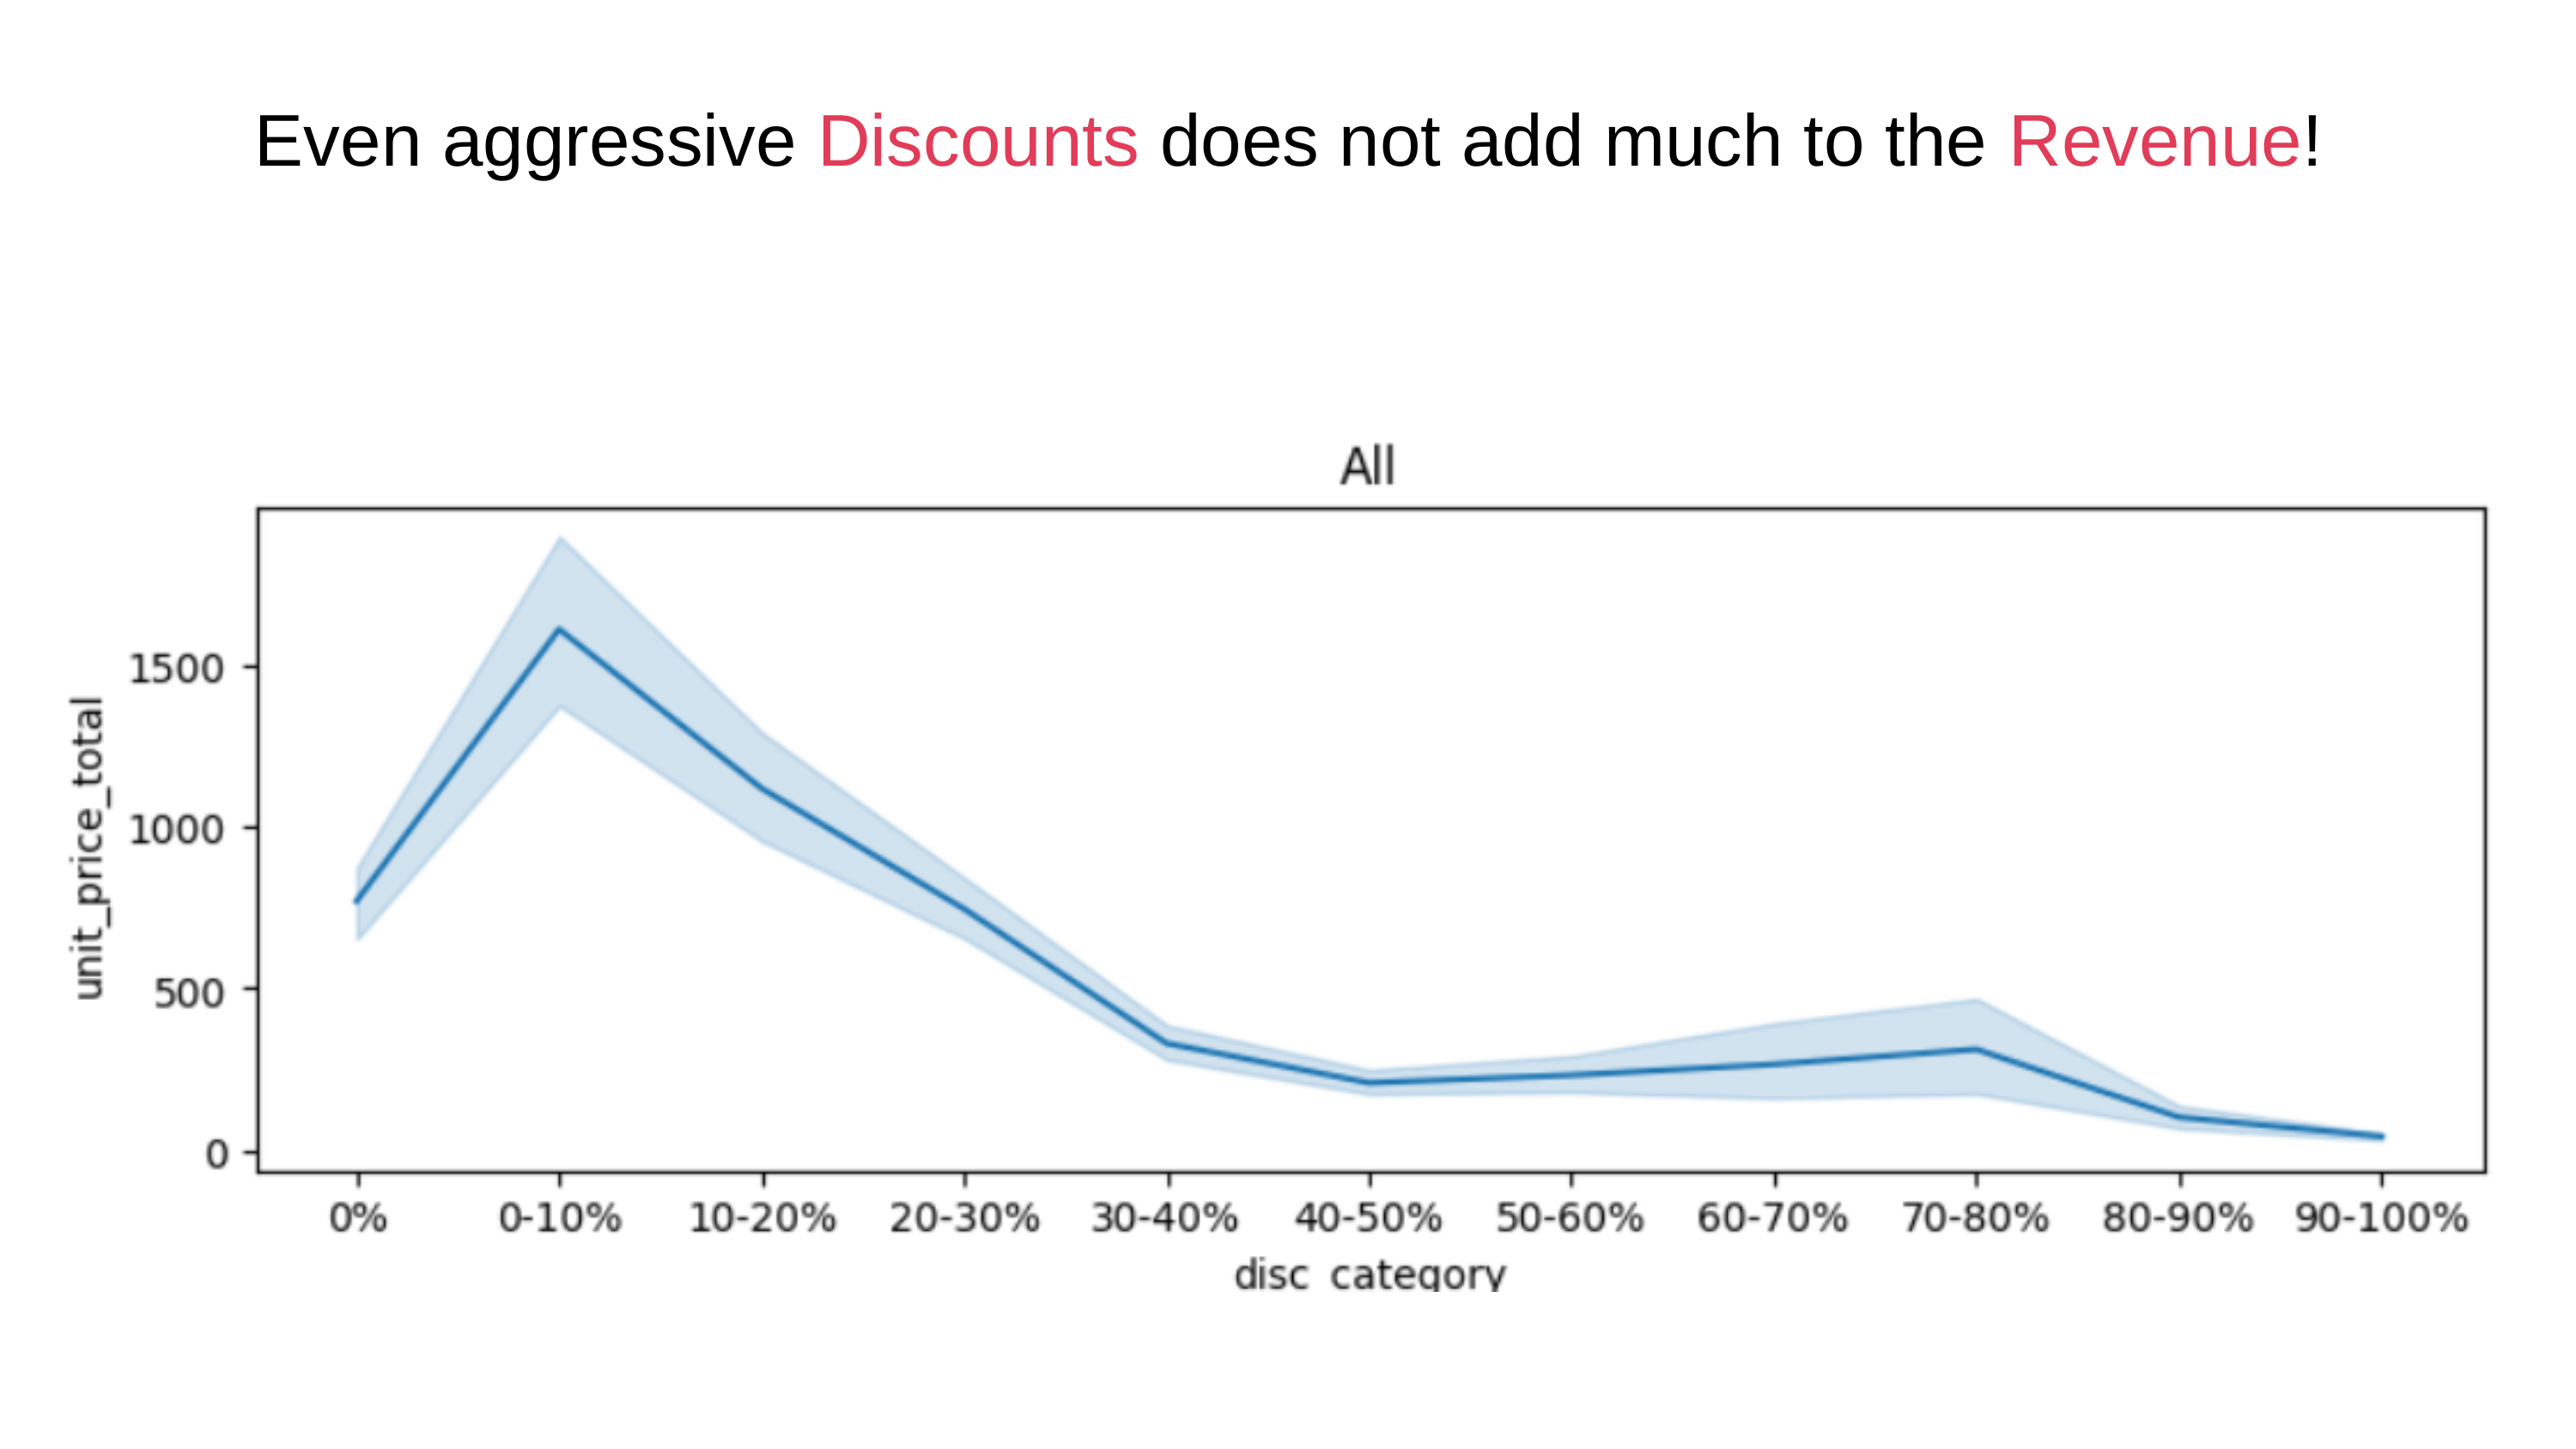

Even aggressive Discounts does not add much to the Revenue!